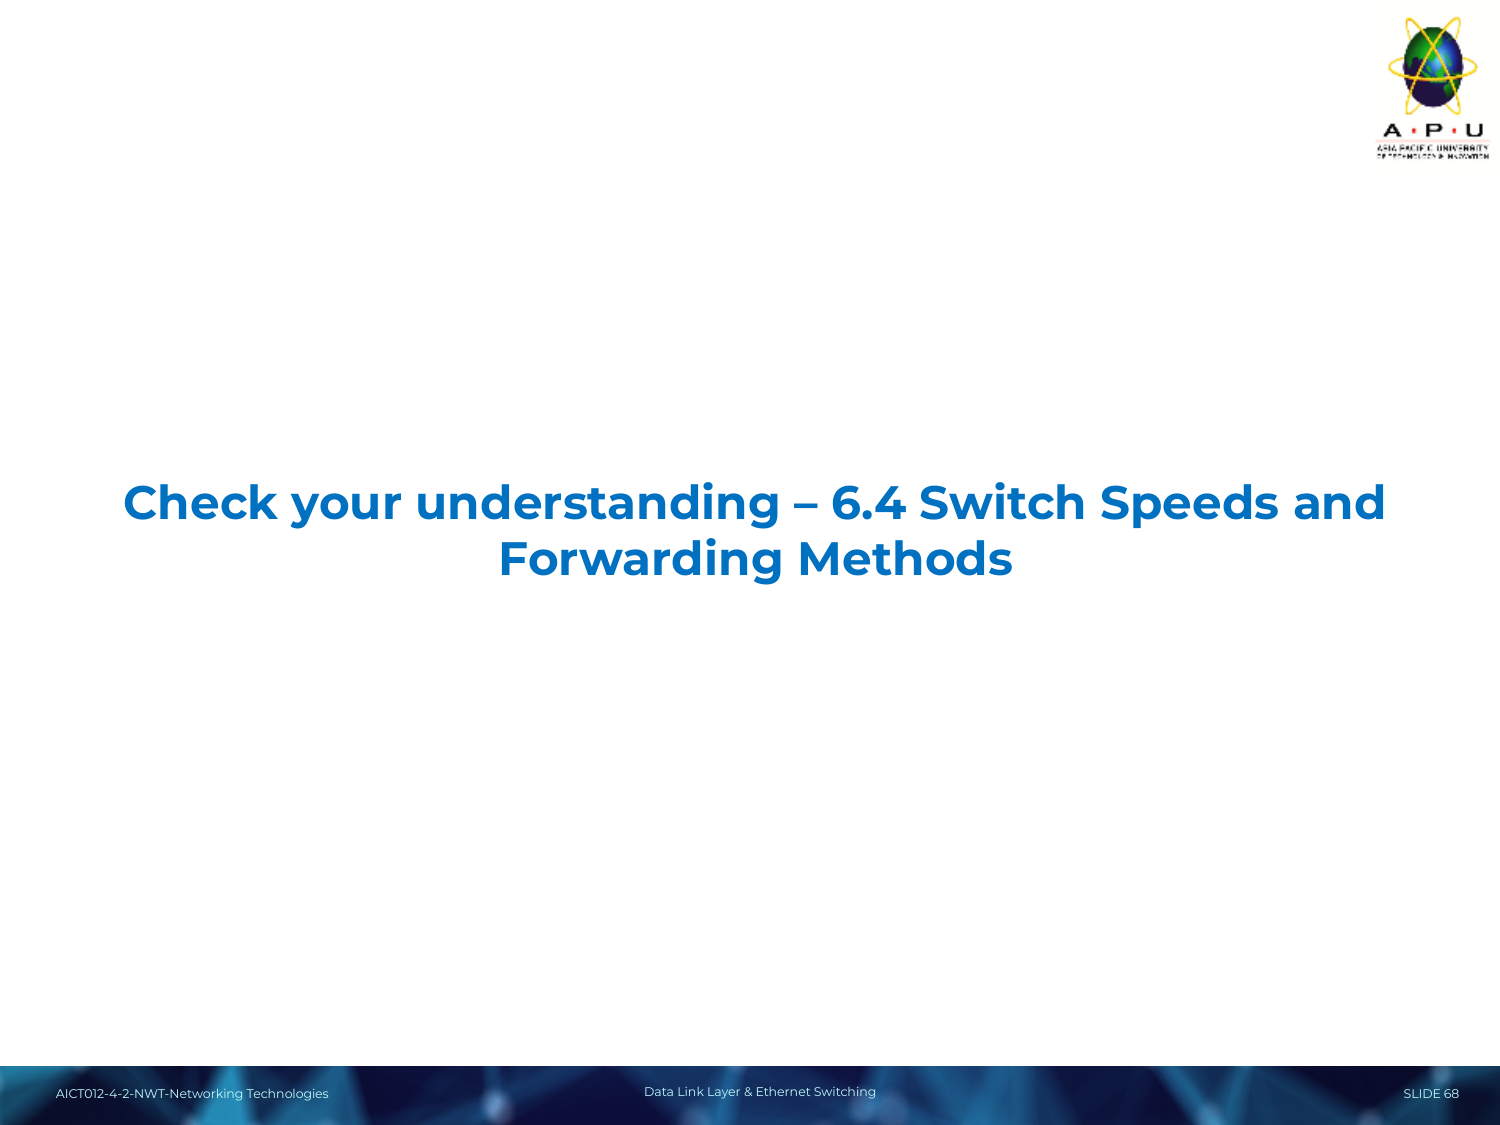

# Check your understanding – 6.4 Switch Speeds and Forwarding Methods